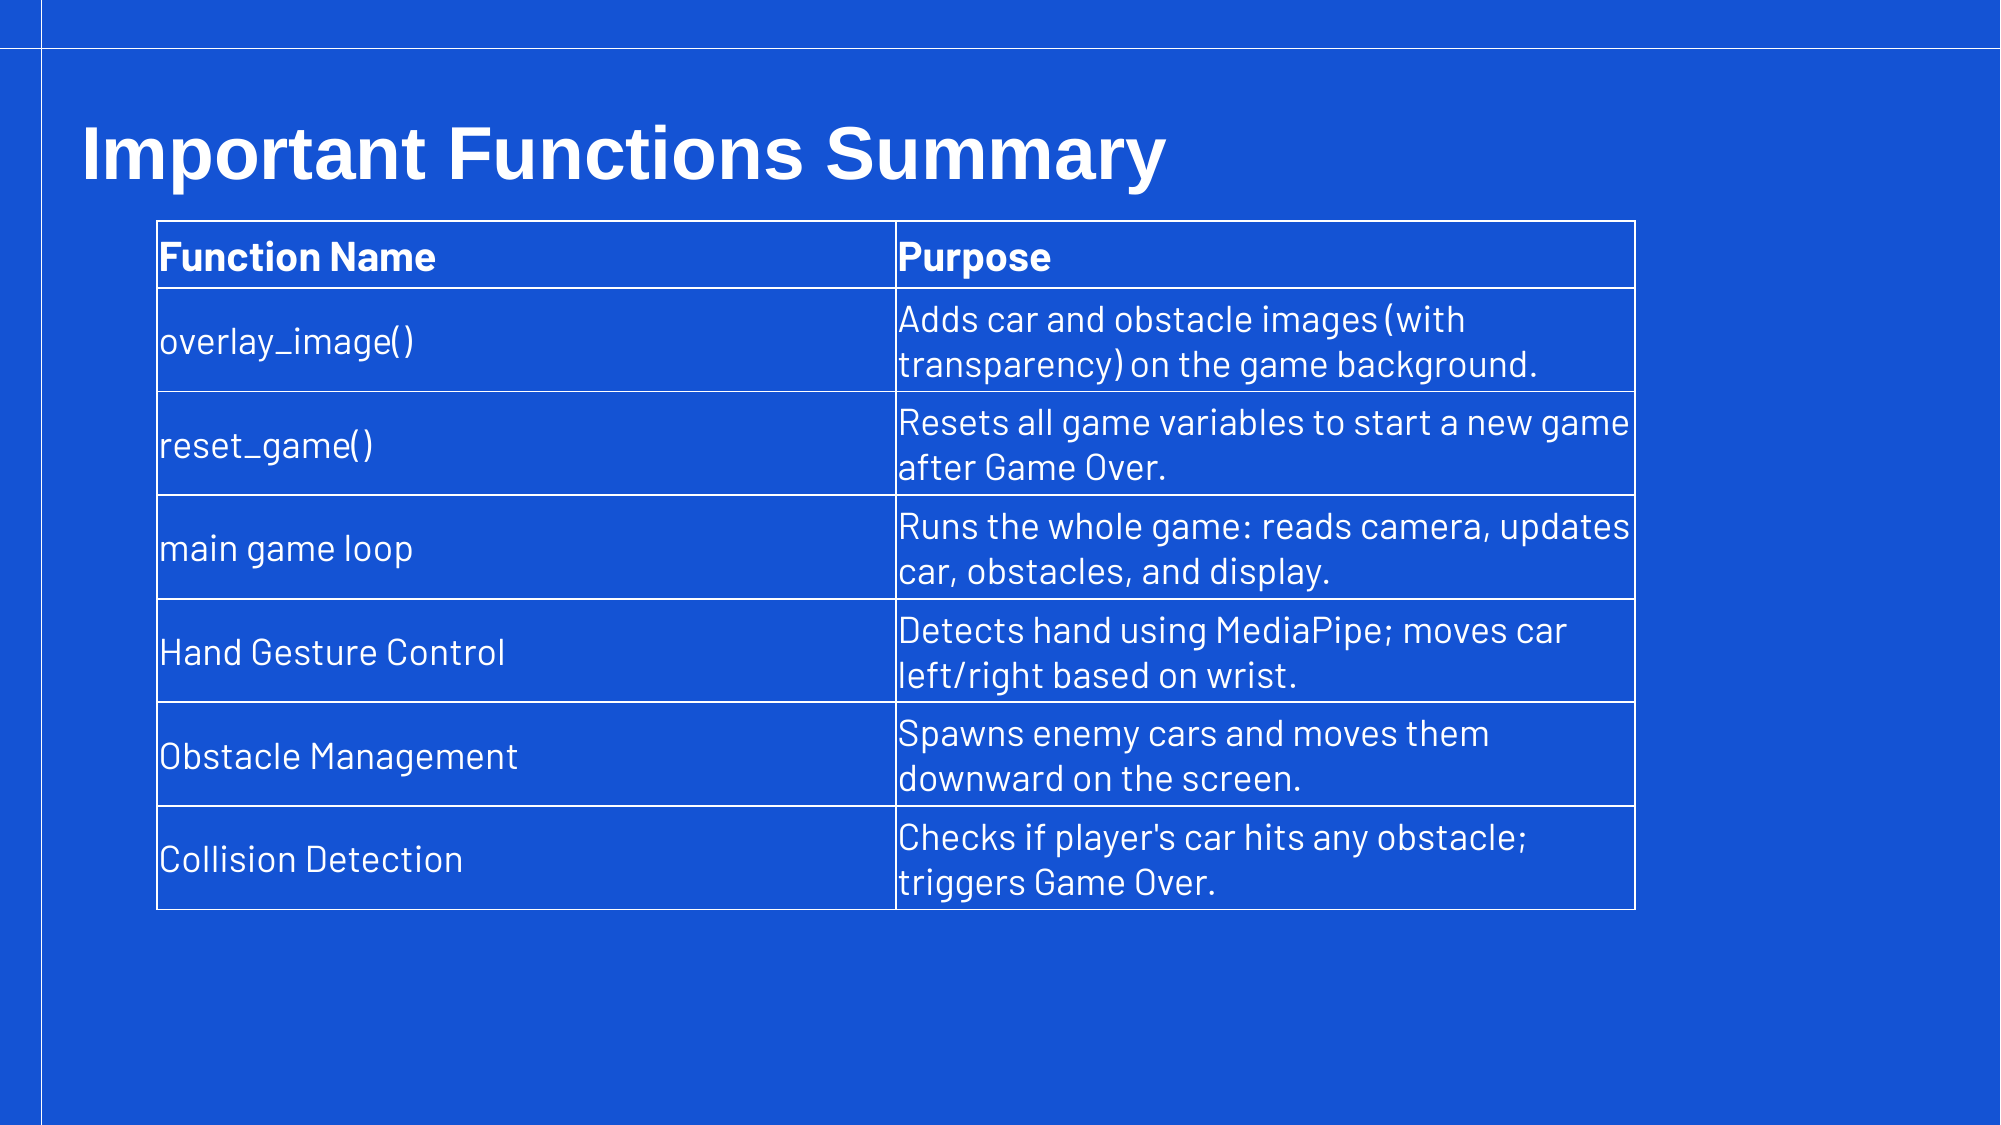

# Important Functions Summary
| Function Name | Purpose |
| --- | --- |
| overlay\_image() | Adds car and obstacle images (with transparency) on the game background. |
| reset\_game() | Resets all game variables to start a new game after Game Over. |
| main game loop | Runs the whole game: reads camera, updates car, obstacles, and display. |
| Hand Gesture Control | Detects hand using MediaPipe; moves car left/right based on wrist. |
| Obstacle Management | Spawns enemy cars and moves them downward on the screen. |
| Collision Detection | Checks if player's car hits any obstacle; triggers Game Over. |